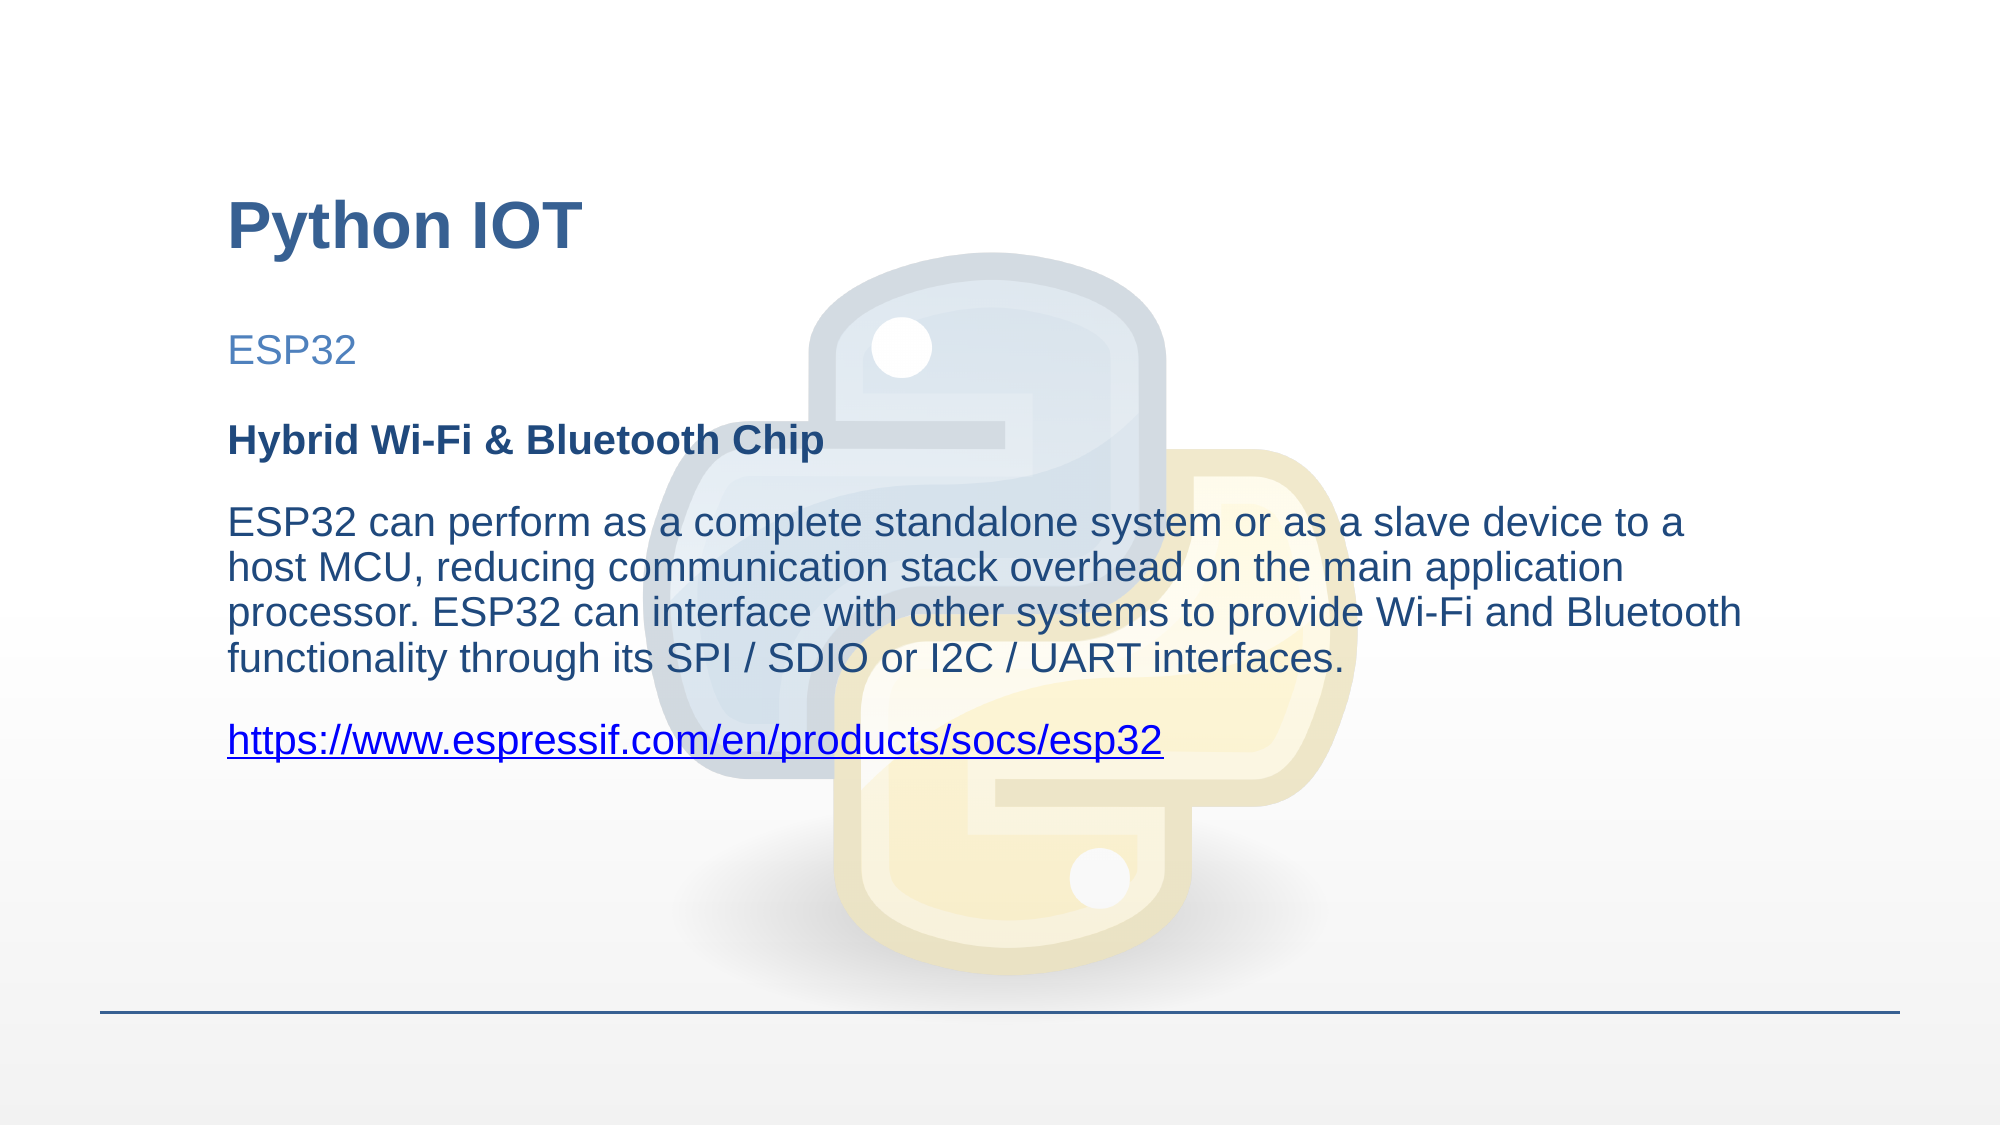

# Python IOT
ESP32
Hybrid Wi-Fi & Bluetooth Chip
ESP32 can perform as a complete standalone system or as a slave device to a host MCU, reducing communication stack overhead on the main application processor. ESP32 can interface with other systems to provide Wi-Fi and Bluetooth functionality through its SPI / SDIO or I2C / UART interfaces.
https://www.espressif.com/en/products/socs/esp32